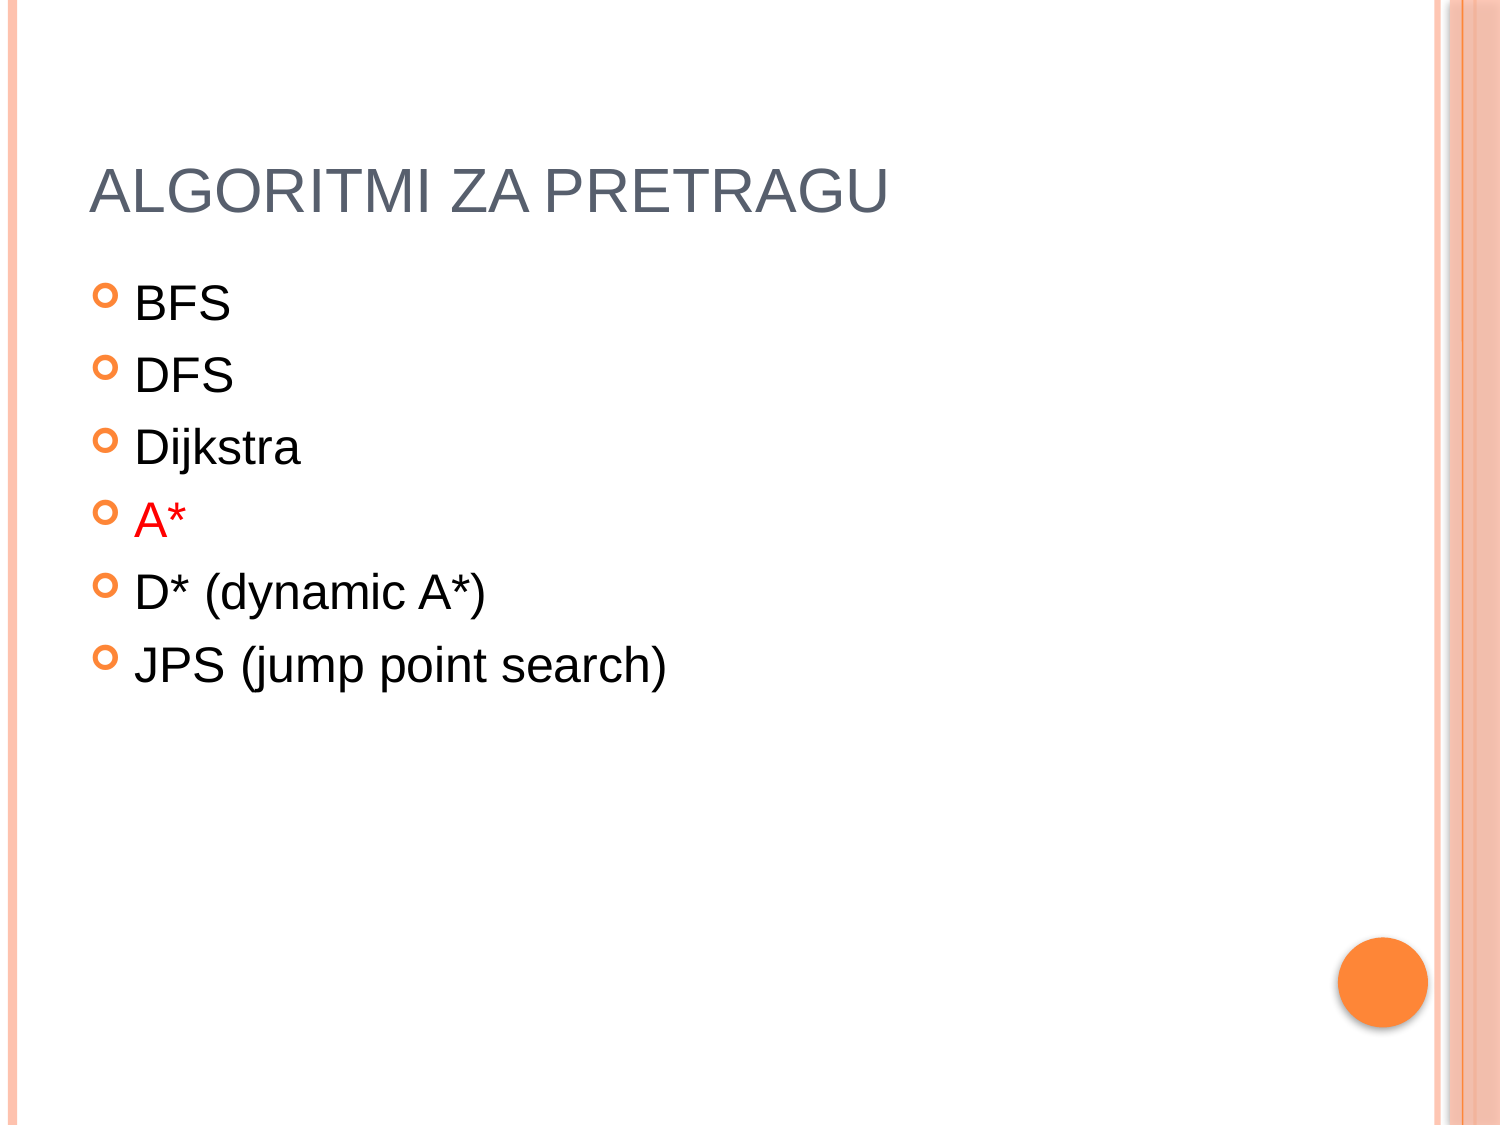

# Algoritmi za pretragu
BFS
DFS
Dijkstra
A*
D* (dynamic A*)
JPS (jump point search)